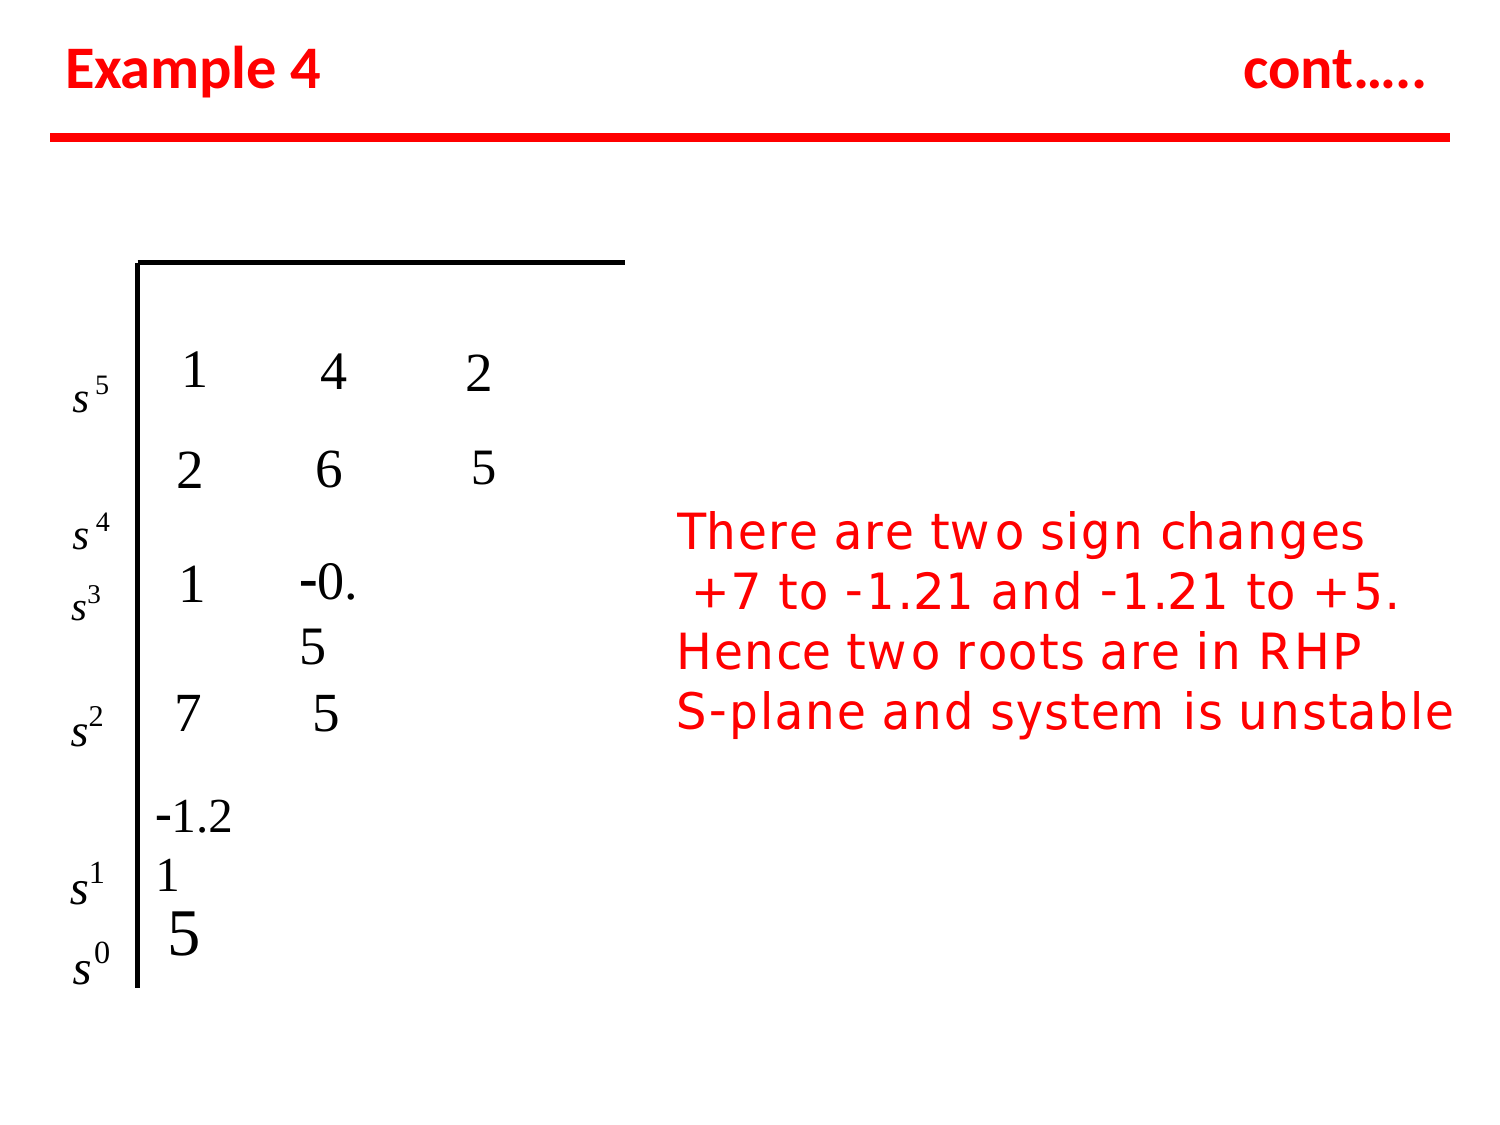

# Example 4
cont…..

1
2
2
5
4
6
−0.5
s5
s4
There are two sign changes
+7 to -1.21 and -1.21 to +5.
Hence two roots are in RHP
S-plane and system is unstable
s3
1
s2
s1
5
7
−1.21
s0
5